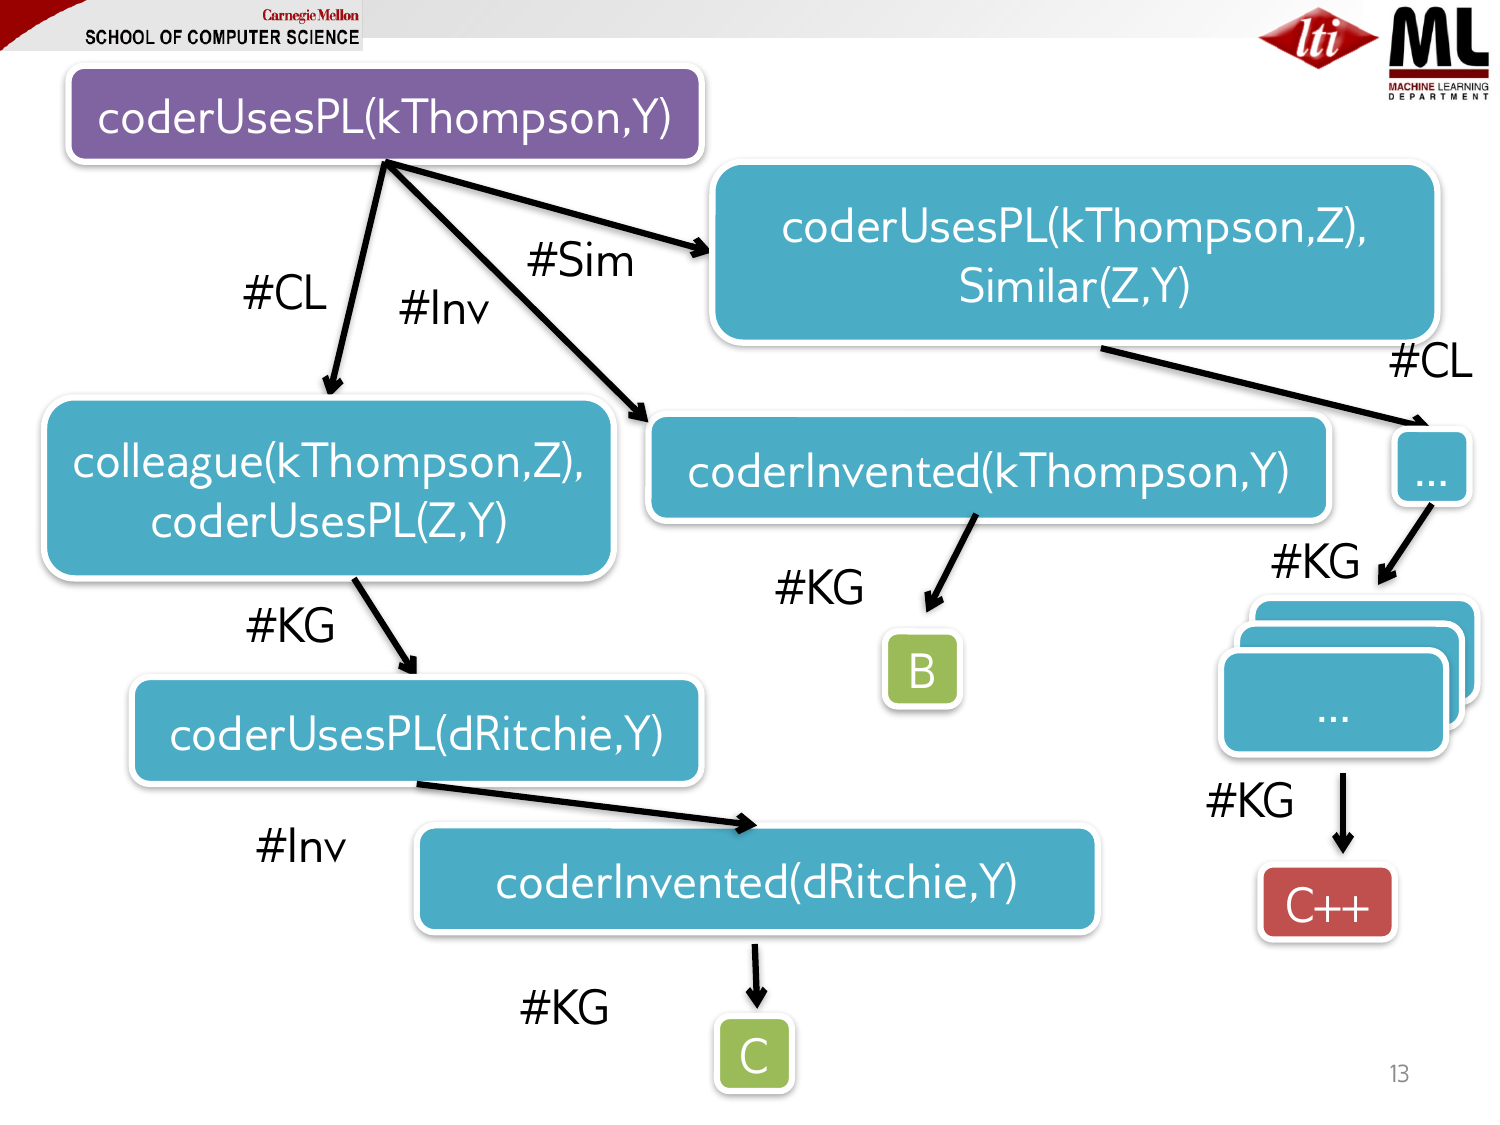

coderUsesPL(kThompson,Y)
coderUsesPL(kThompson,Z),
Similar(Z,Y)
#Sim
#CL
#Inv
#CL
colleague(kThompson,Z),
coderUsesPL(Z,Y)
coderInvented(kThompson,Y)
…
#KG
#KG
#KG
…
…
B
…
coderUsesPL(dRitchie,Y)
#KG
#Inv
coderInvented(dRitchie,Y)
C++
#KG
C
13